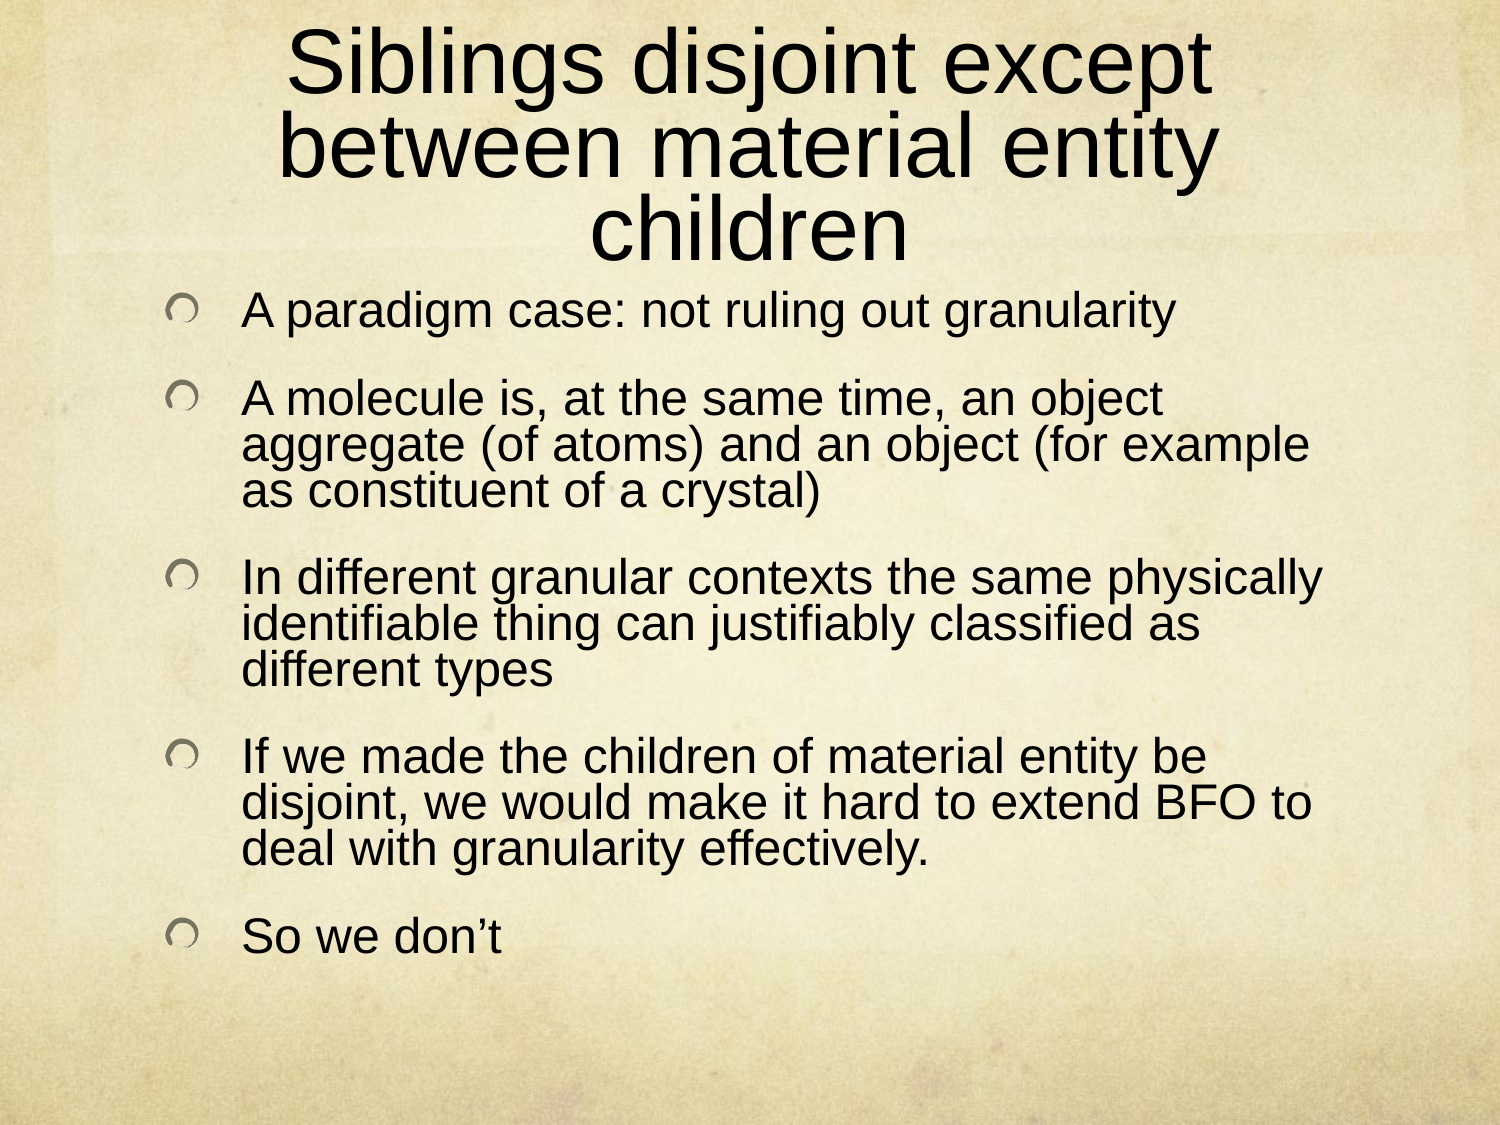

# Siblings disjoint except between material entity children
A paradigm case: not ruling out granularity
A molecule is, at the same time, an object aggregate (of atoms) and an object (for example as constituent of a crystal)
In different granular contexts the same physically identifiable thing can justifiably classified as different types
If we made the children of material entity be disjoint, we would make it hard to extend BFO to deal with granularity effectively.
So we don’t